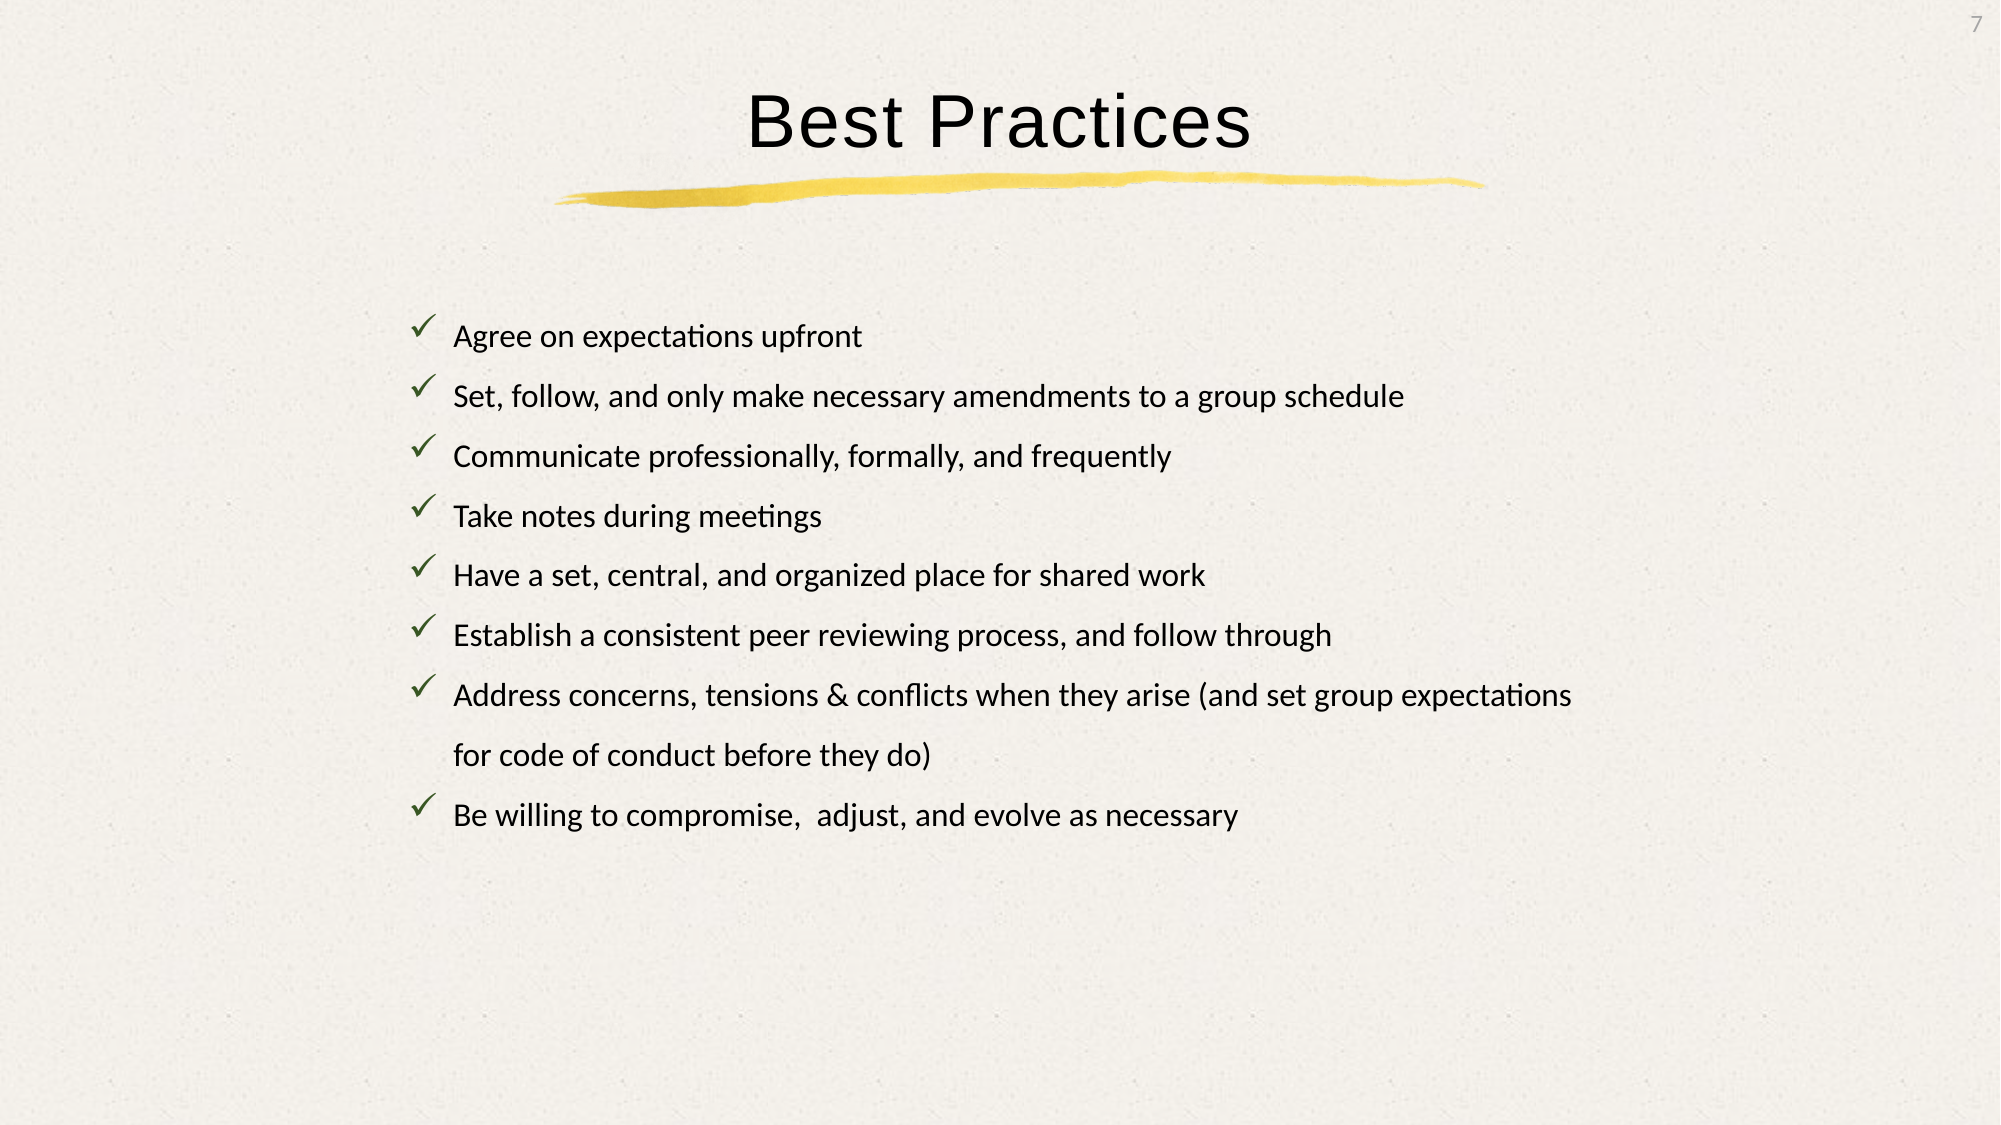

# Best Practices
Agree on expectations upfront
Set, follow, and only make necessary amendments to a group schedule
Communicate professionally, formally, and frequently
Take notes during meetings
Have a set, central, and organized place for shared work
Establish a consistent peer reviewing process, and follow through
Address concerns, tensions & conflicts when they arise (and set group expectations for code of conduct before they do)
Be willing to compromise,  adjust, and evolve as necessary